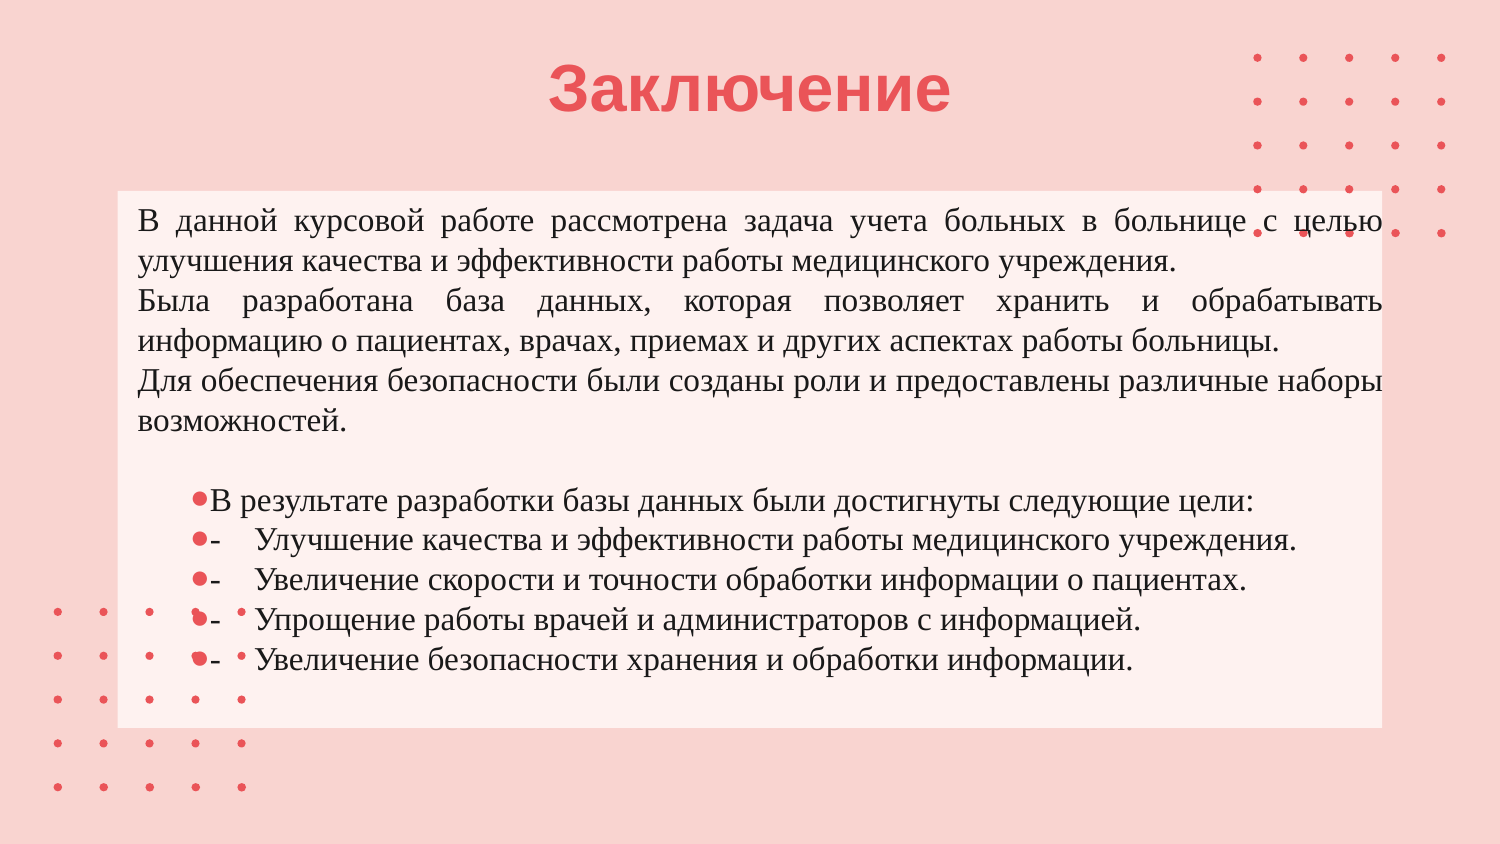

# Заключение
В данной курсовой работе рассмотрена задача учета больных в больнице с целью улучшения качества и эффективности работы медицинского учреждения.
Была разработана база данных, которая позволяет хранить и обрабатывать информацию о пациентах, врачах, приемах и других аспектах работы больницы.
Для обеспечения безопасности были созданы роли и предоставлены различные наборы возможностей.

В результате разработки базы данных были достигнуты следующие цели:
-    Улучшение качества и эффективности работы медицинского учреждения.
-    Увеличение скорости и точности обработки информации о пациентах.
-    Упрощение работы врачей и администраторов с информацией.
-    Увеличение безопасности хранения и обработки информации.